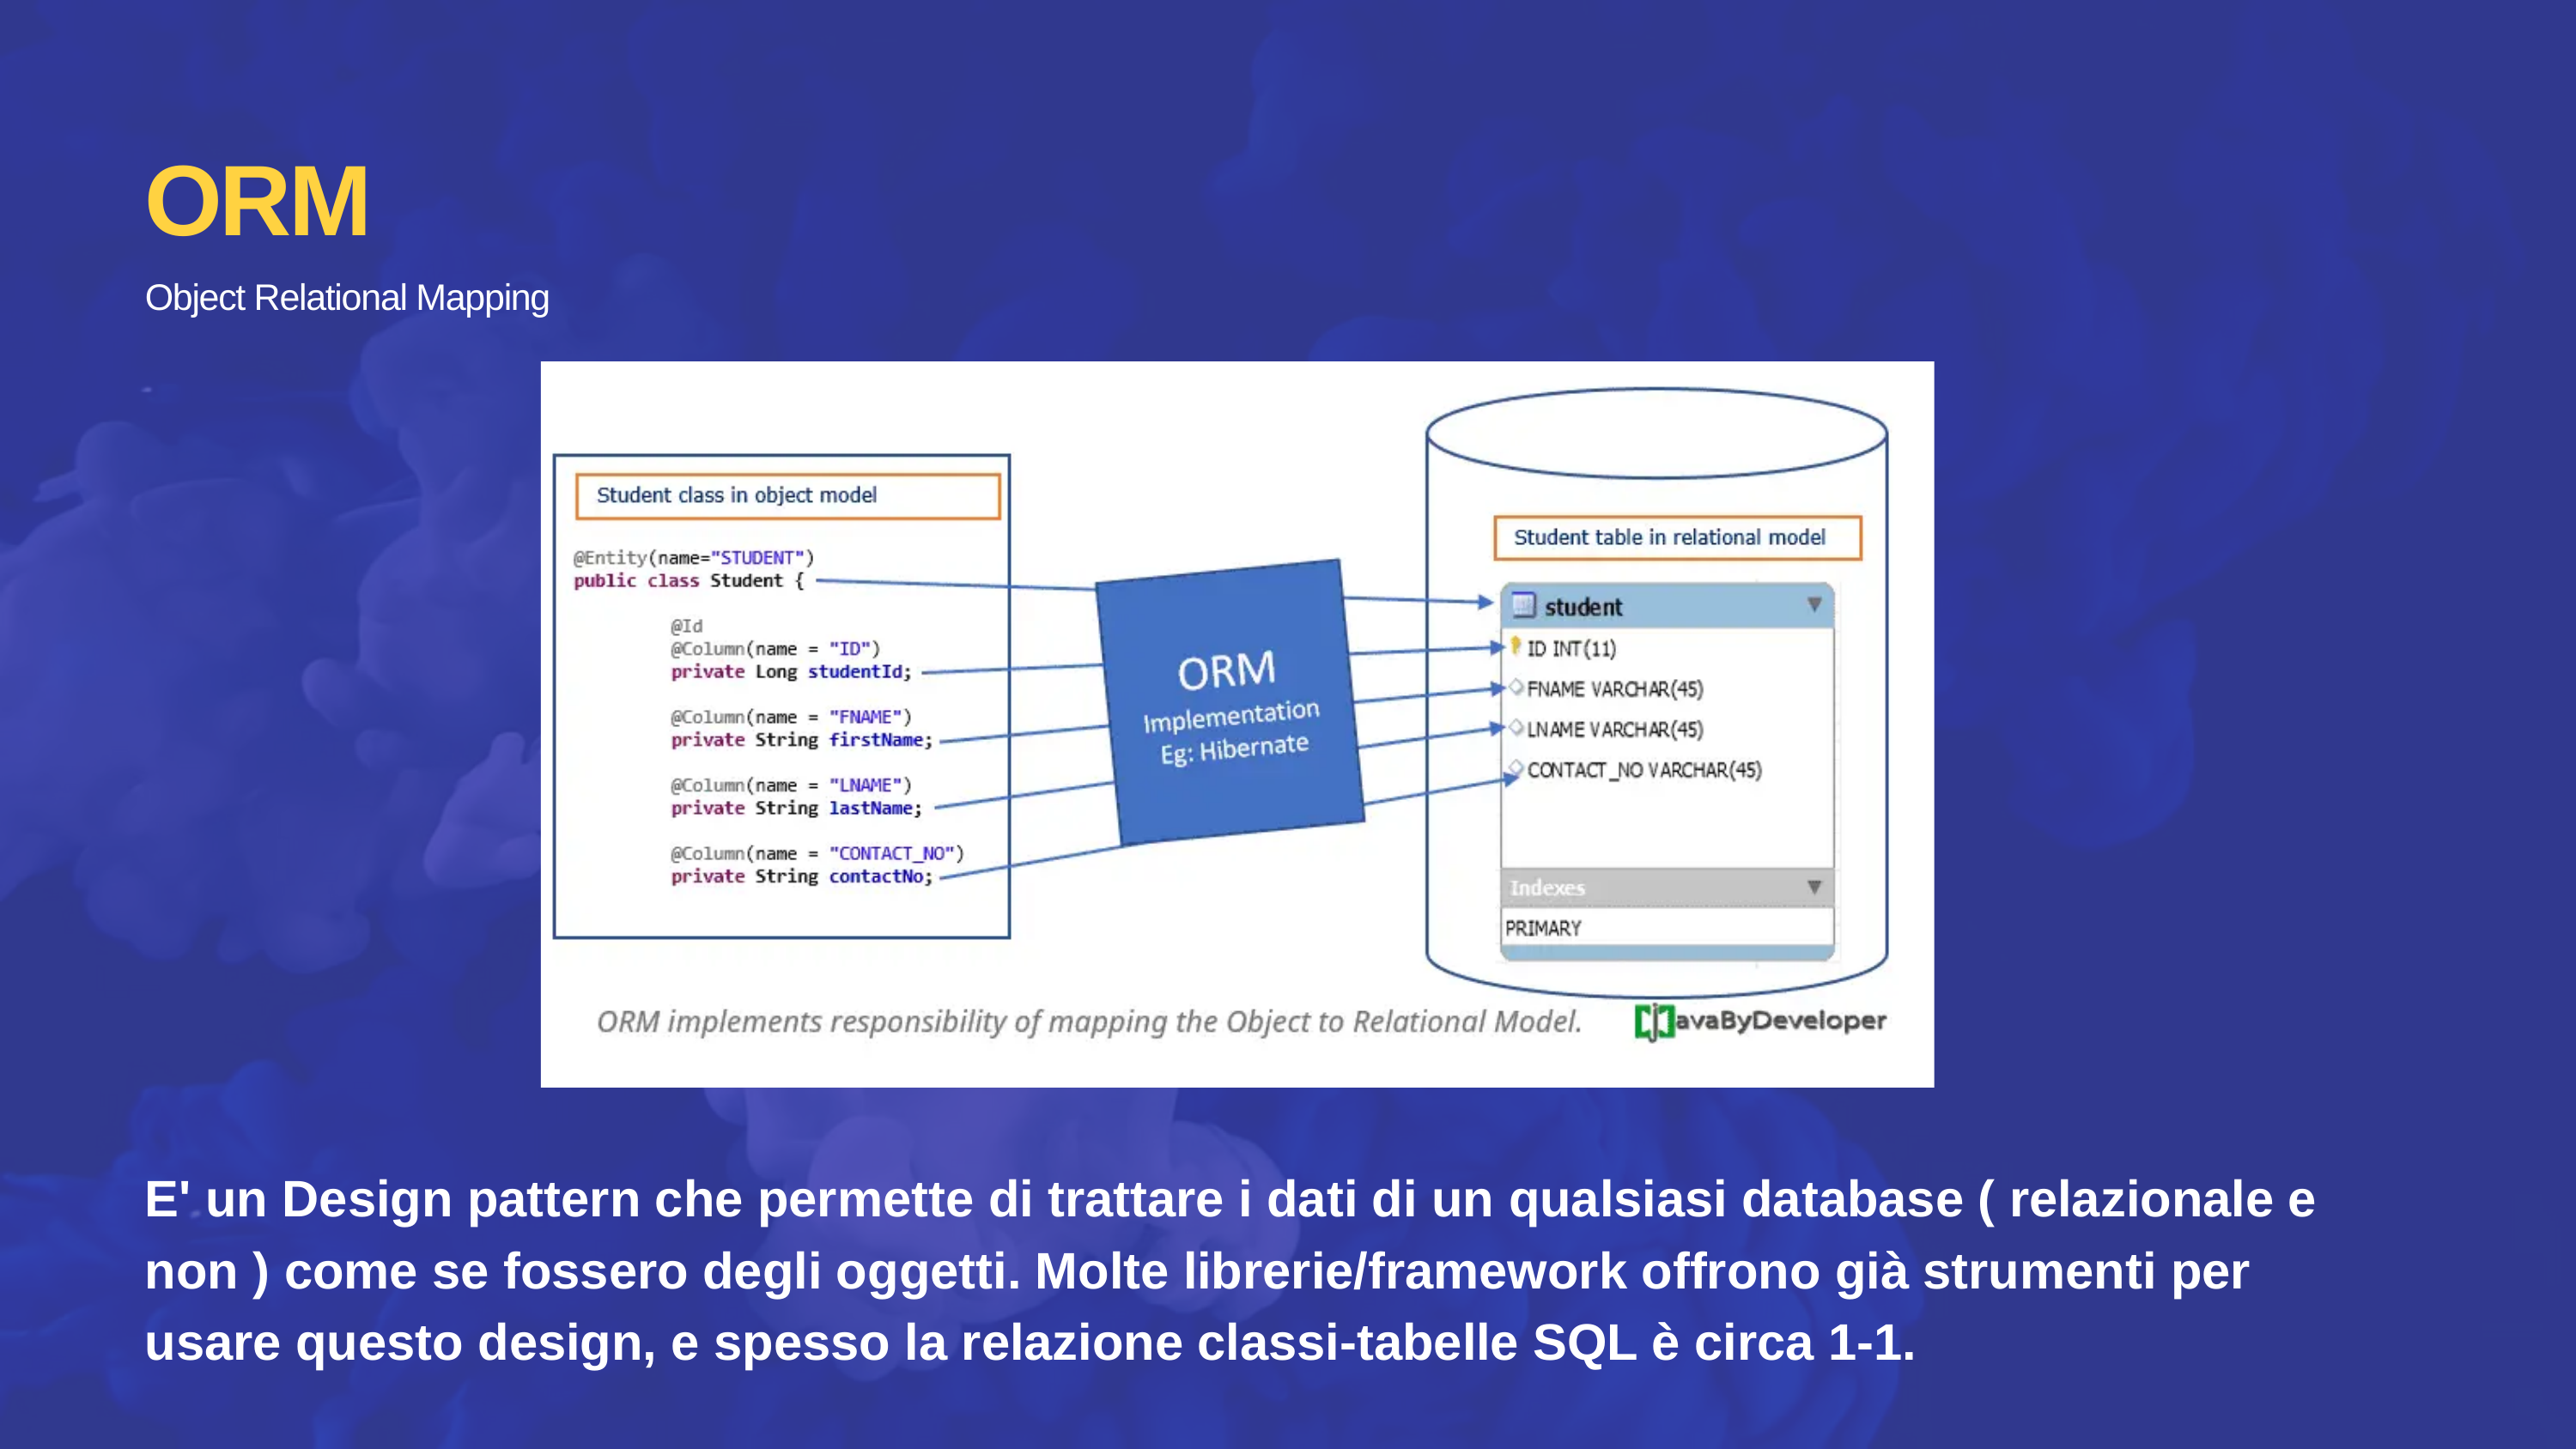

ORM
Object Relational Mapping

E' un Design pattern che permette di trattare i dati di un qualsiasi database ( relazionale e non ) come se fossero degli oggetti. Molte librerie/framework offrono già strumenti per usare questo design, e spesso la relazione classi-tabelle SQL è circa 1-1.